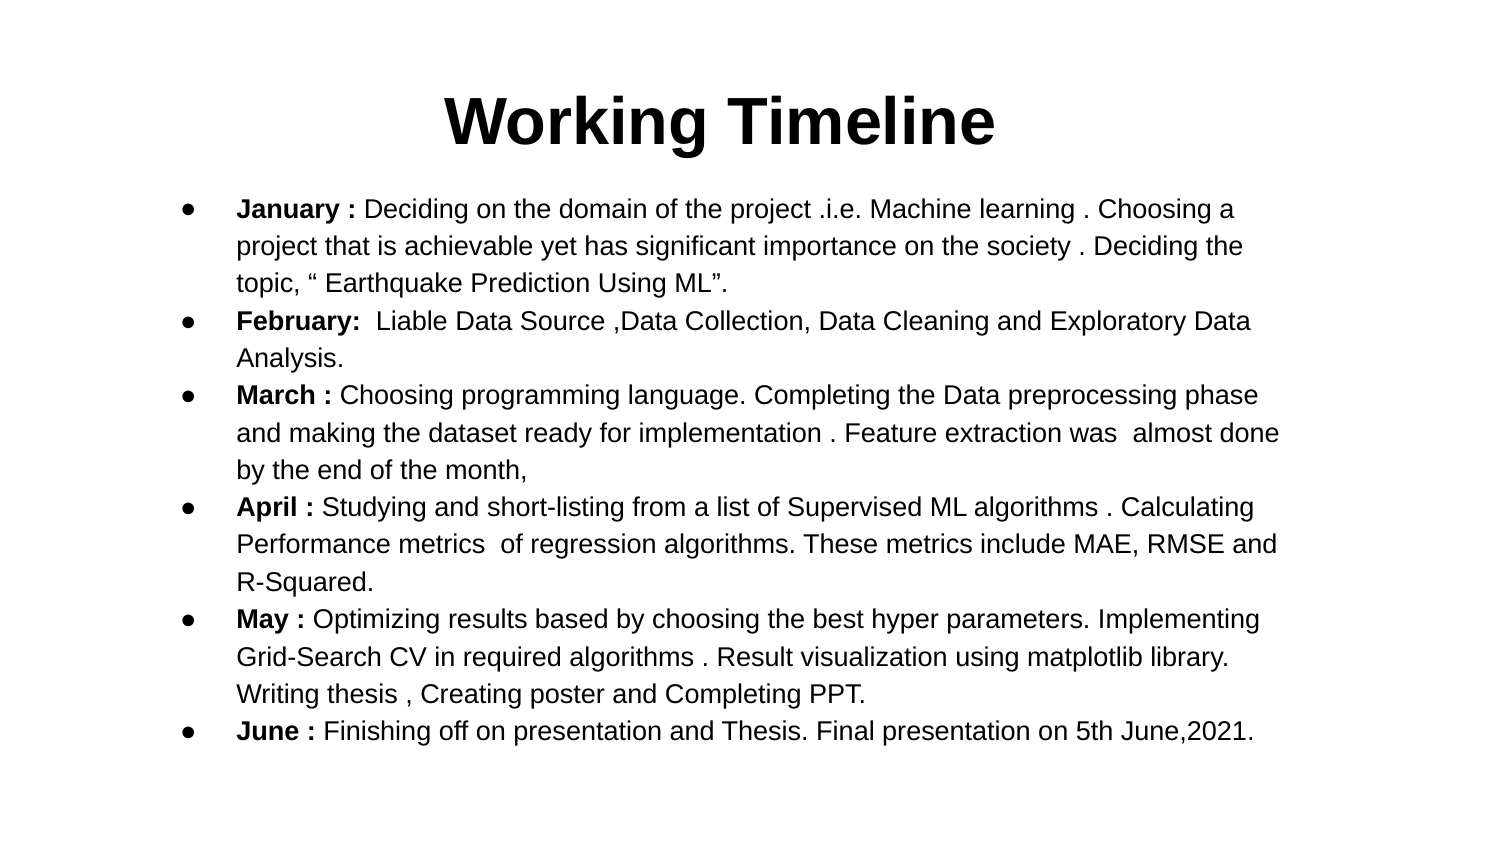

# Working Timeline
January : Deciding on the domain of the project .i.e. Machine learning . Choosing a project that is achievable yet has significant importance on the society . Deciding the topic, “ Earthquake Prediction Using ML”.
February:  Liable Data Source ,Data Collection, Data Cleaning and Exploratory Data Analysis.
March : Choosing programming language. Completing the Data preprocessing phase and making the dataset ready for implementation . Feature extraction was  almost done by the end of the month,
April : Studying and short-listing from a list of Supervised ML algorithms . Calculating Performance metrics  of regression algorithms. These metrics include MAE, RMSE and R-Squared.
May : Optimizing results based by choosing the best hyper parameters. Implementing Grid-Search CV in required algorithms . Result visualization using matplotlib library. Writing thesis , Creating poster and Completing PPT.
June : Finishing off on presentation and Thesis. Final presentation on 5th June,2021.